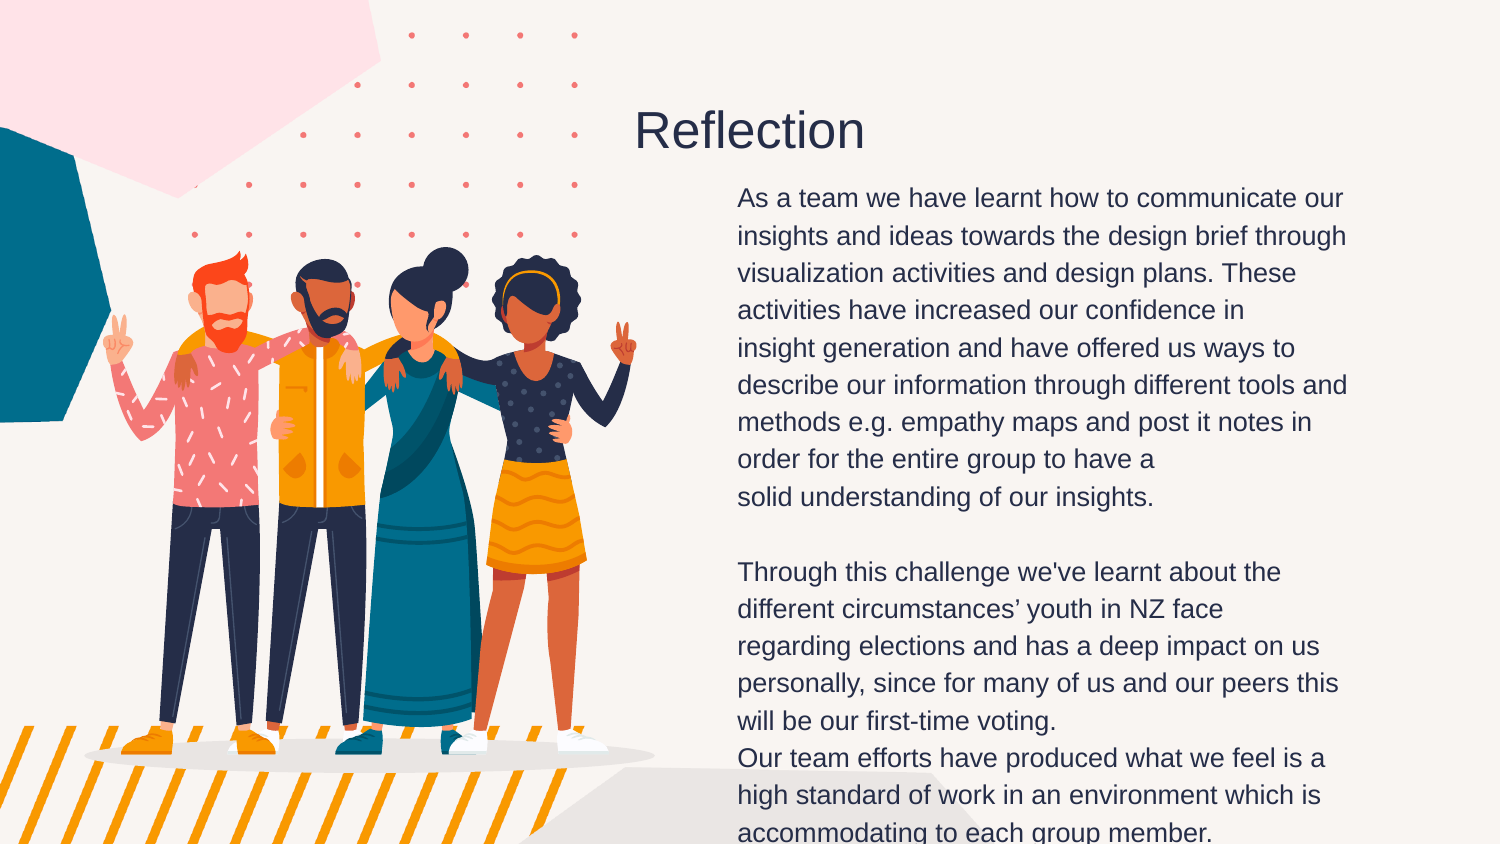

Reflection
As a team we have learnt how to communicate our insights and ideas towards the design brief through visualization activities and design plans. These activities have increased our confidence in insight generation and have offered us ways to describe our information through different tools and methods e.g. empathy maps and post it notes in order for the entire group to have a solid understanding of our insights.

Through this challenge we've learnt about the different circumstances’ youth in NZ face regarding elections and has a deep impact on us personally, since for many of us and our peers this will be our first-time voting. ​
Our team efforts have produced what we feel is a high standard of work in an environment which is accommodating to each group member.